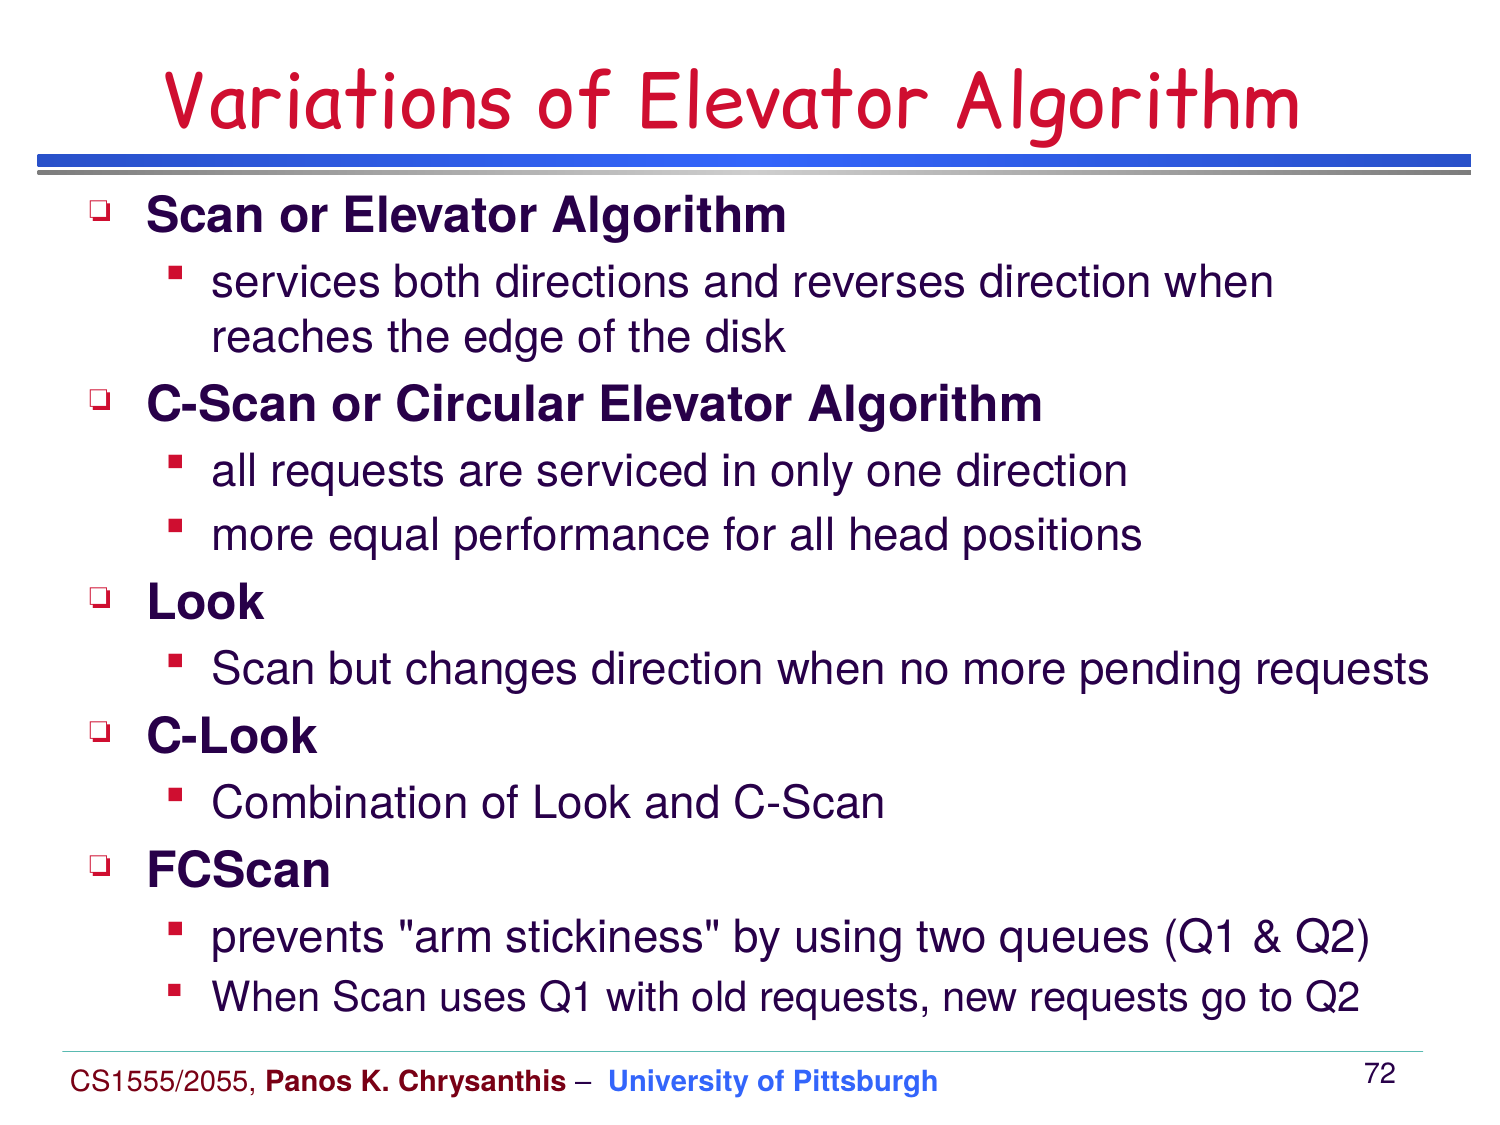

# Variations of Elevator Algorithm
Scan or Elevator Algorithm
services both directions and reverses direction when  reaches the edge of the disk
C-Scan or Circular Elevator Algorithm
all requests are serviced in only one direction
more equal performance for all head positions
Look
Scan but changes direction when no more pending requests
C-Look
Combination of Look and C-Scan
FCScan
prevents "arm stickiness" by using two queues (Q1 & Q2)
When Scan uses Q1 with old requests, new requests go to Q2